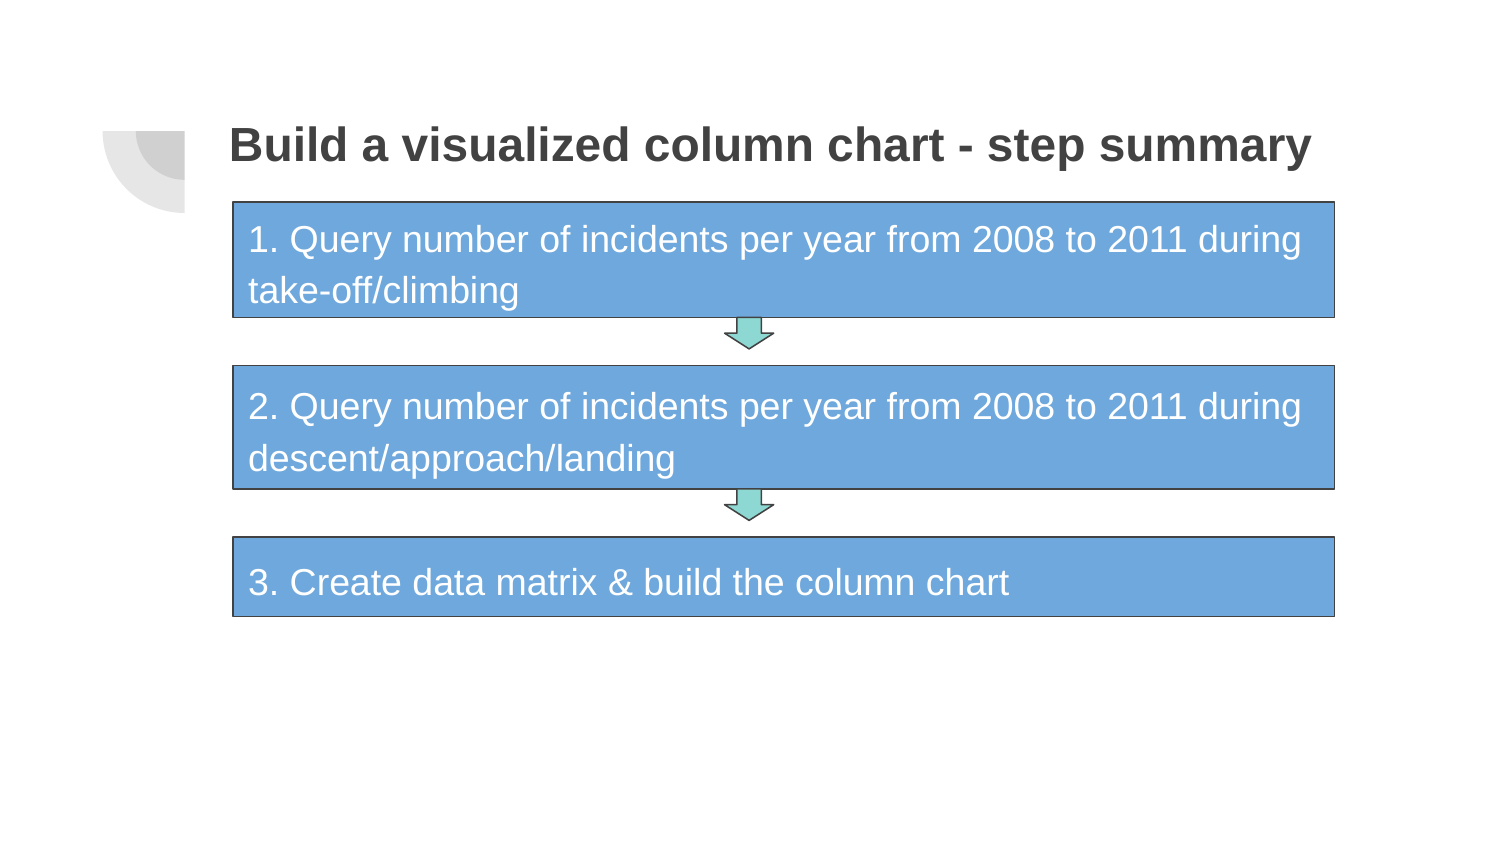

# Build a visualized column chart - step summary

1. Query number of incidents per year from 2008 to 2011 during take-off/climbing

2. Query number of incidents per year from 2008 to 2011 during descent/approach/landing

3. Create data matrix & build the column chart